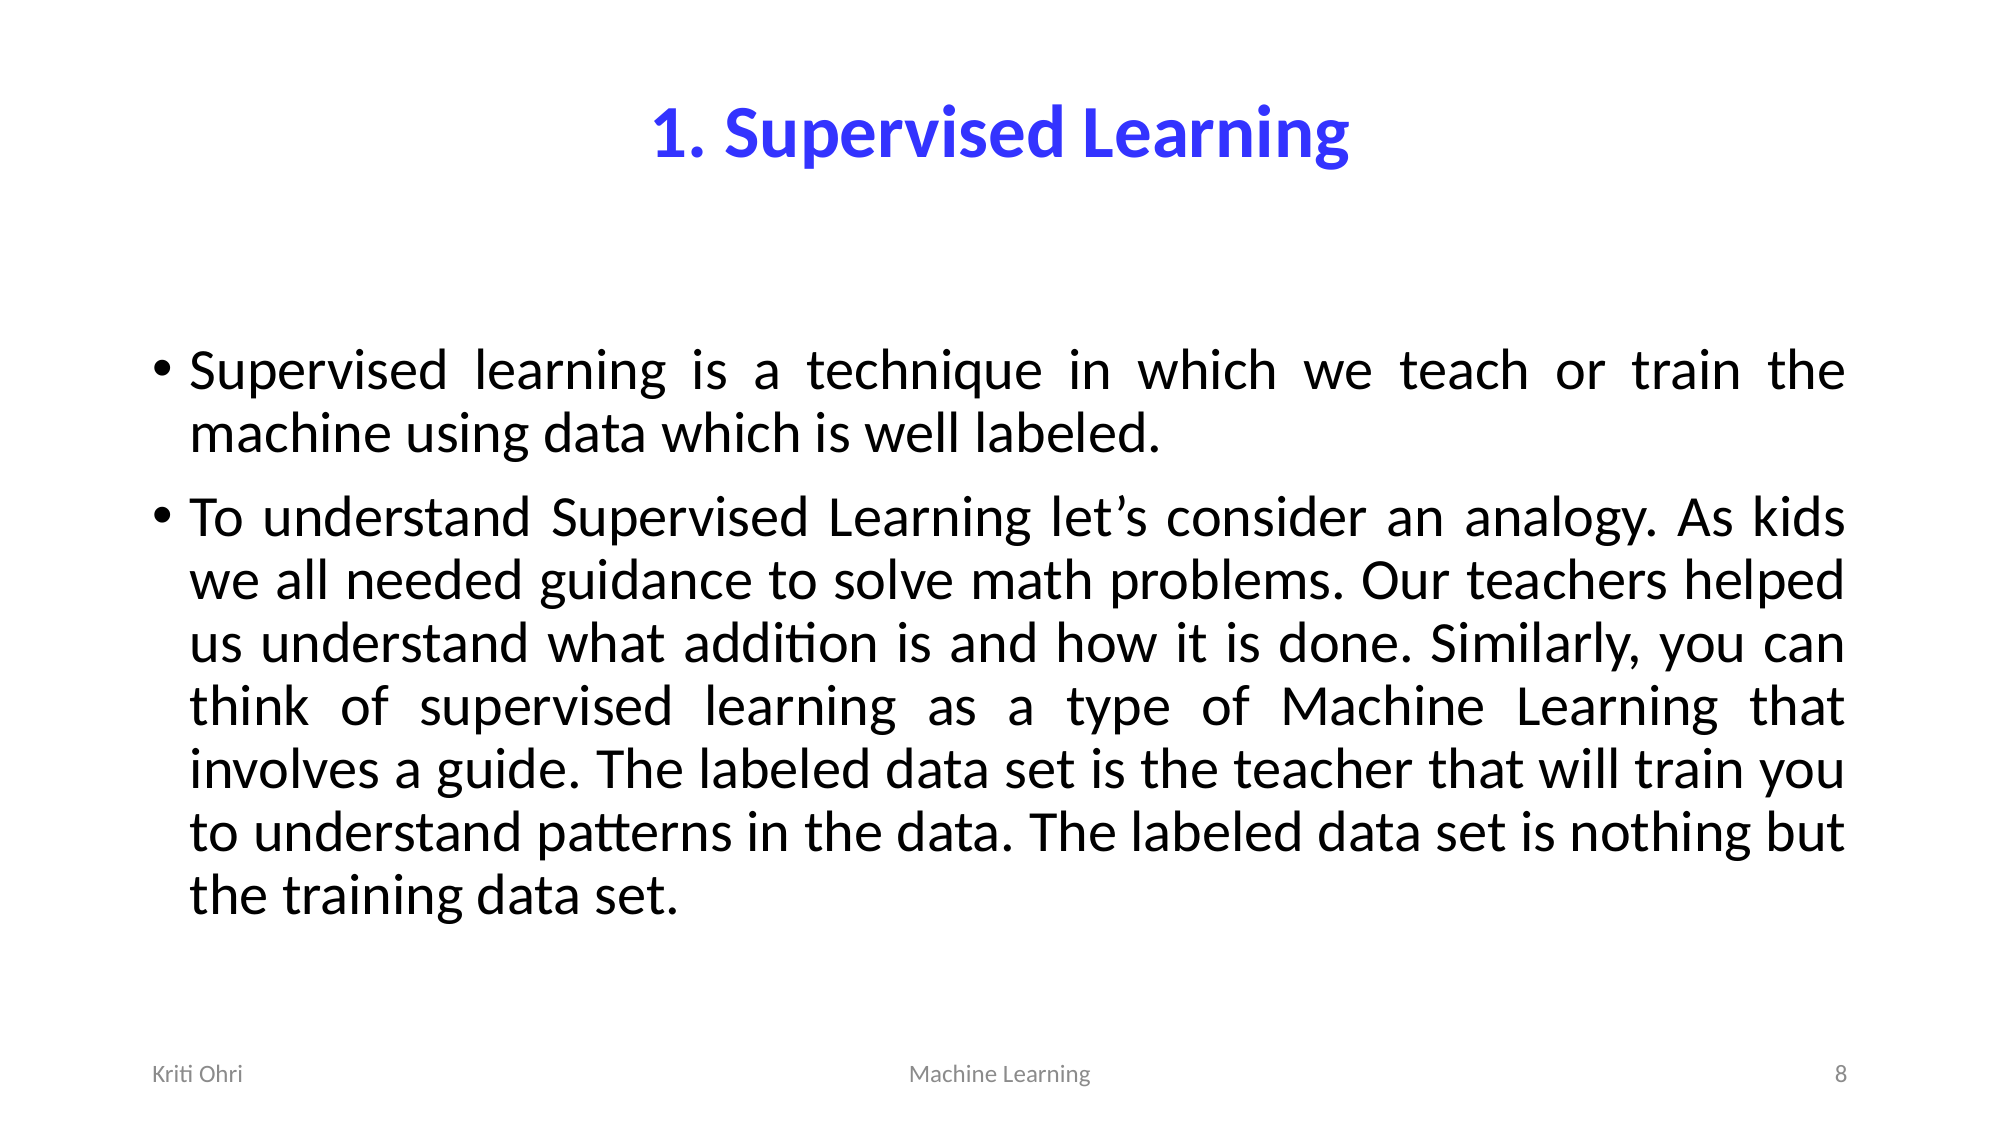

# 1. Supervised Learning

Supervised learning is a technique in which we teach or train the machine using data which is well labeled.
To understand Supervised Learning let’s consider an analogy. As kids we all needed guidance to solve math problems. Our teachers helped us understand what addition is and how it is done. Similarly, you can think of supervised learning as a type of Machine Learning that involves a guide. The labeled data set is the teacher that will train you to understand patterns in the data. The labeled data set is nothing but the training data set.
Kriti Ohri
Machine Learning
8